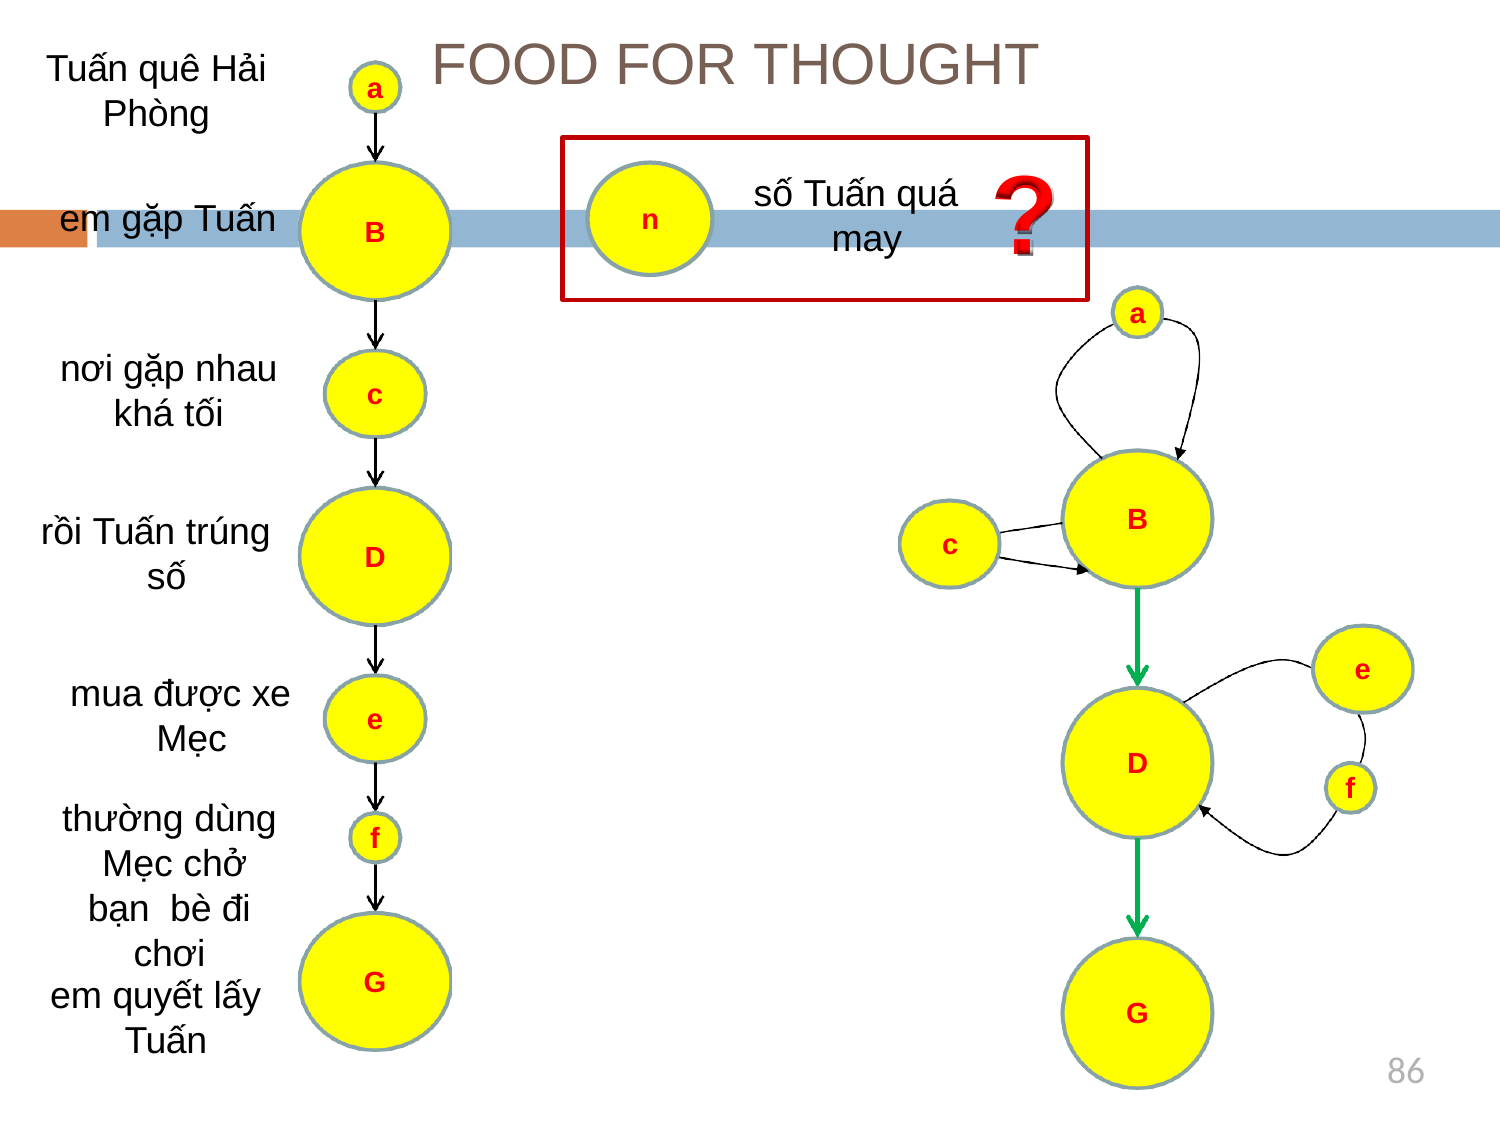

# FOOD FOR THOUGHT
Tuấn quê Hải
Phòng

a

?

số Tuấn quá  may
em gặp Tuấn
n
B

a
nơi gặp nhau
khá tối
c
B
rồi Tuấn trúng  số
c
D
e
mua được xe  Mẹc
e
D
f
thường dùng  Mẹc chở bạn  bè đi chơi
f
G
em quyết lấy  Tuấn
G
86